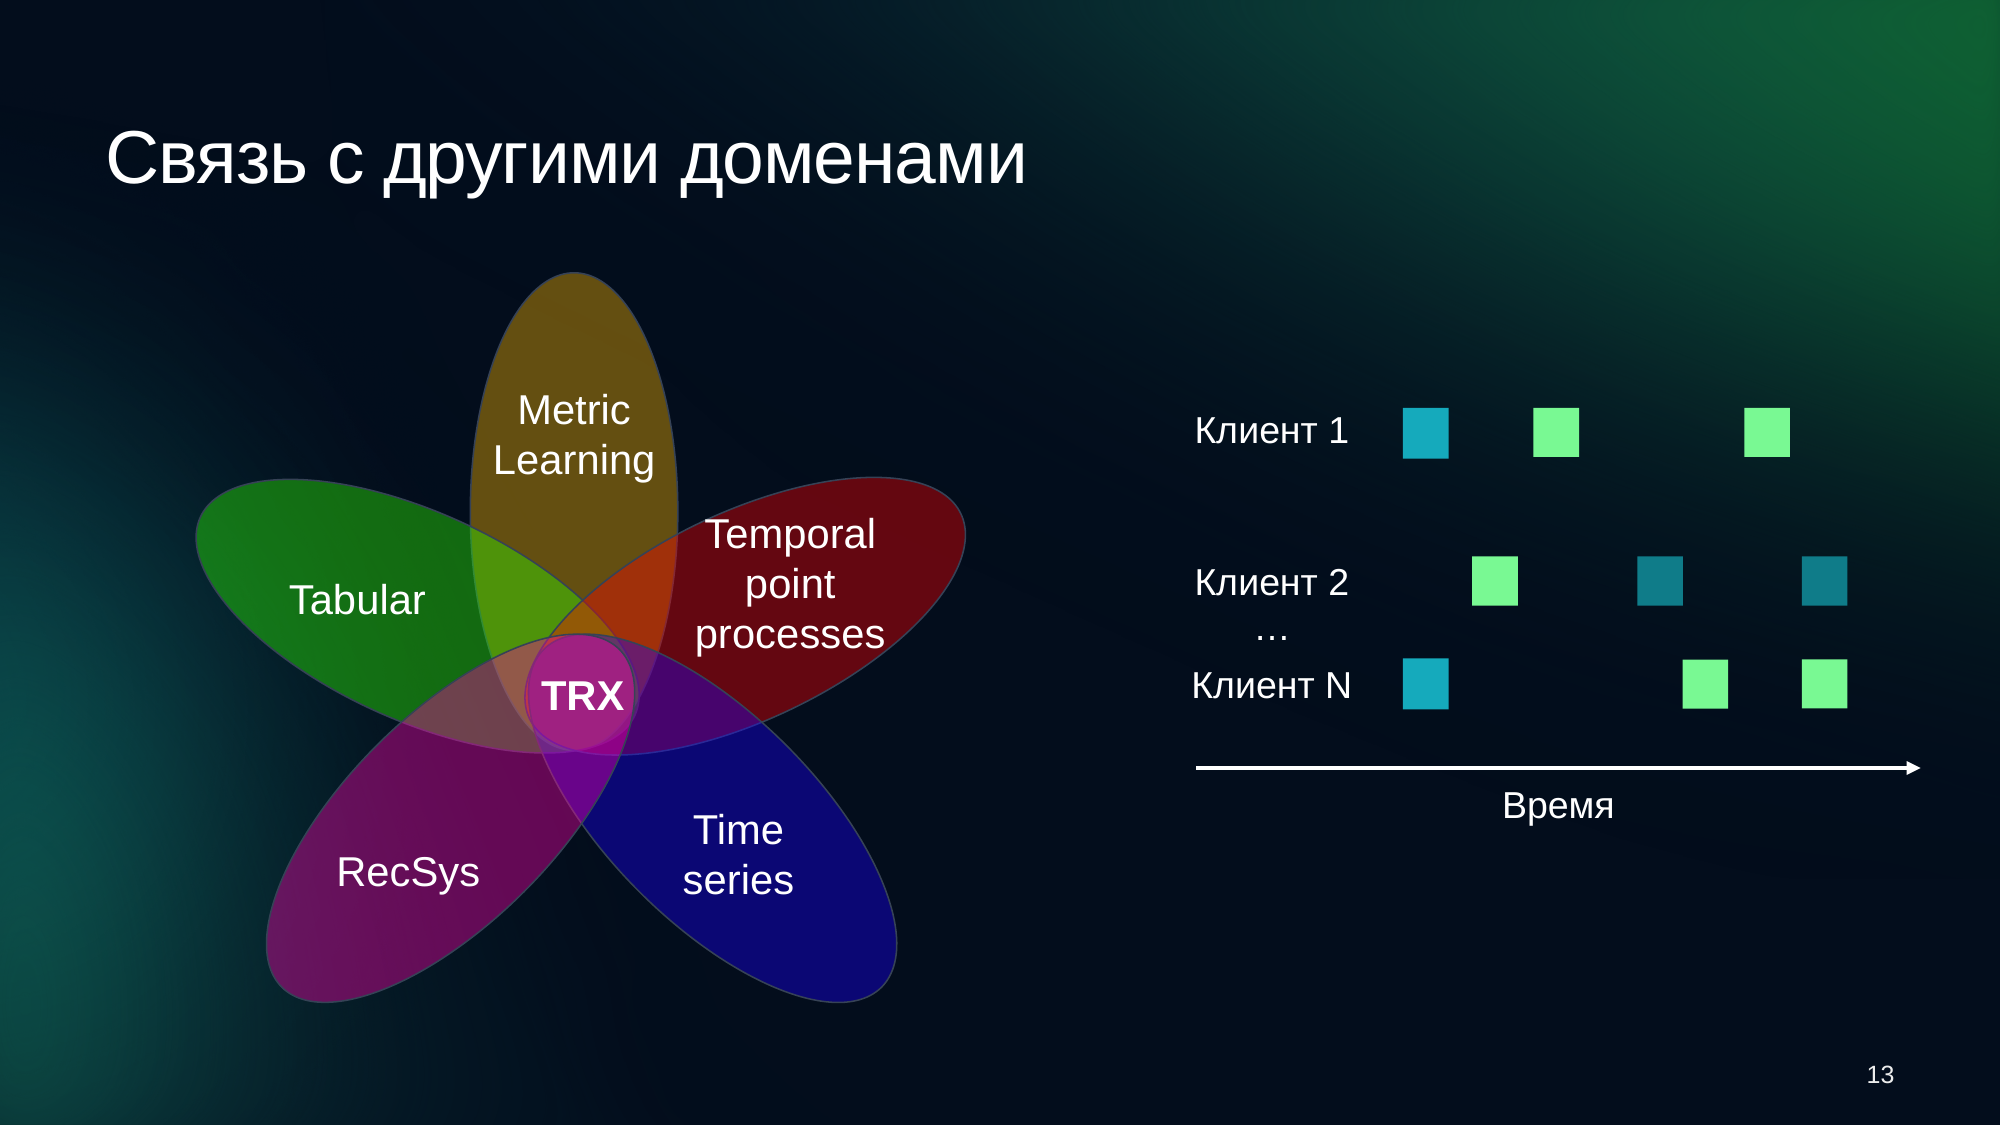

# Связь с другими доменами
Metric
Learning
Клиент 1

Temporal
point processes

Клиент 2

Tabular
…
TRX
Клиент N

Время
Time
series
RecSys
13